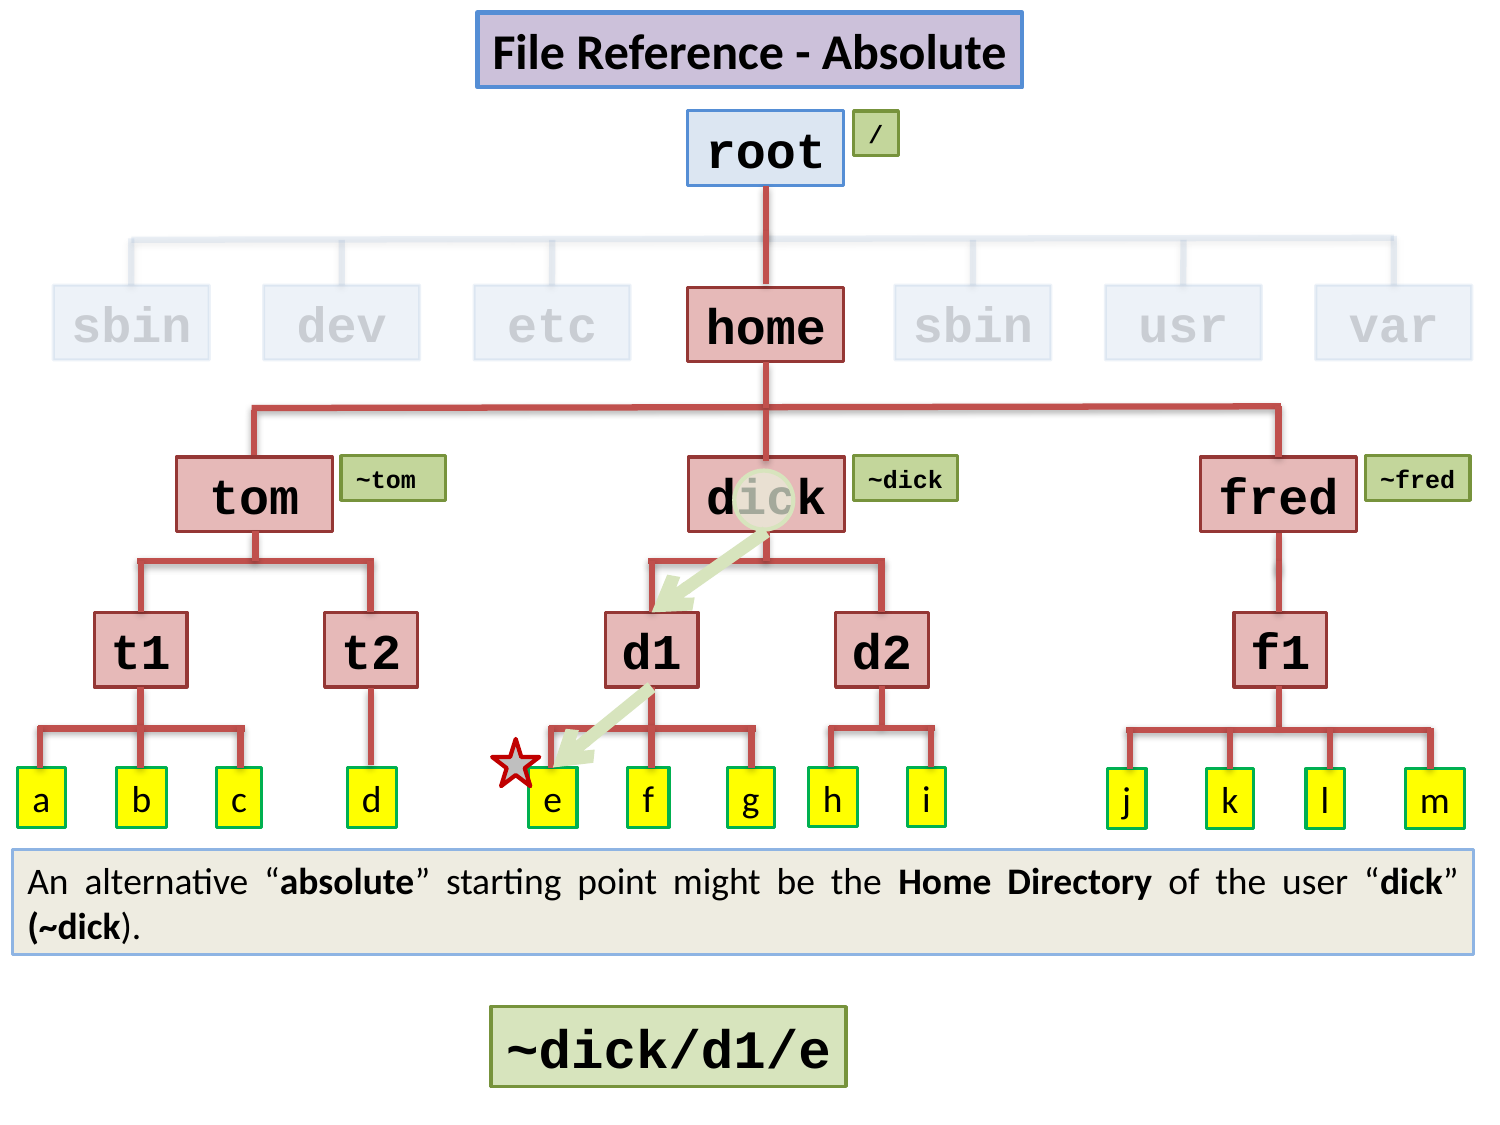

File Reference - Absolute
root
/
sbin
dev
etc
sbin
usr
var
home
~tom
~dick
~fred
tom
dick
fred
t1
t2
d1
d2
f1
h
i
a
b
c
d
e
f
g
j
k
l
m

An alternative “absolute” starting point might be the Home Directory of the user “dick” (~dick).
~dick
~dick/d1
~dick/d1/e